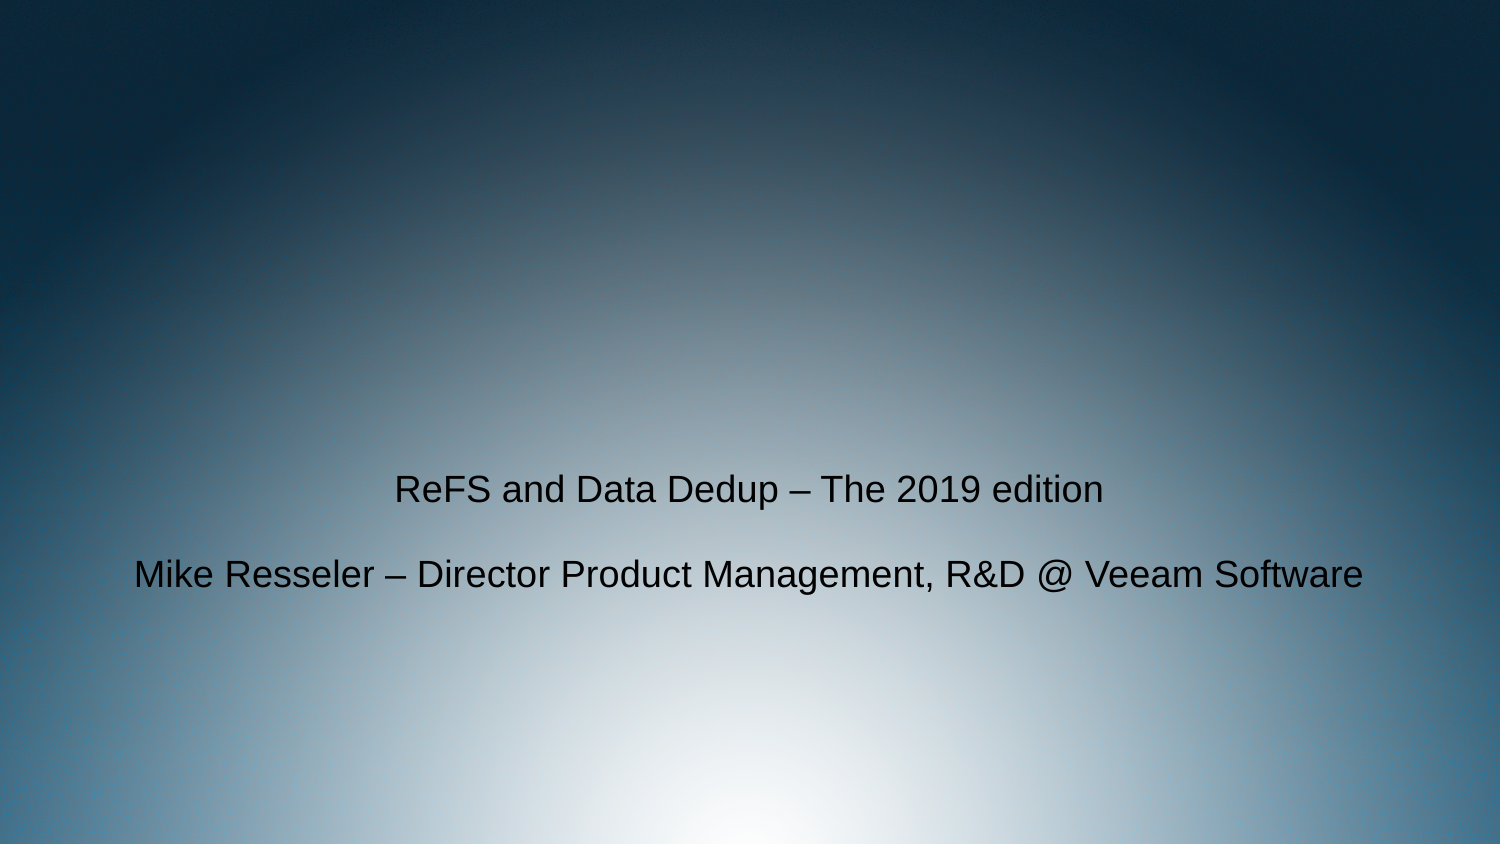

# ReFS and Data Dedup – The 2019 edition Mike Resseler – Director Product Management, R&D @ Veeam Software